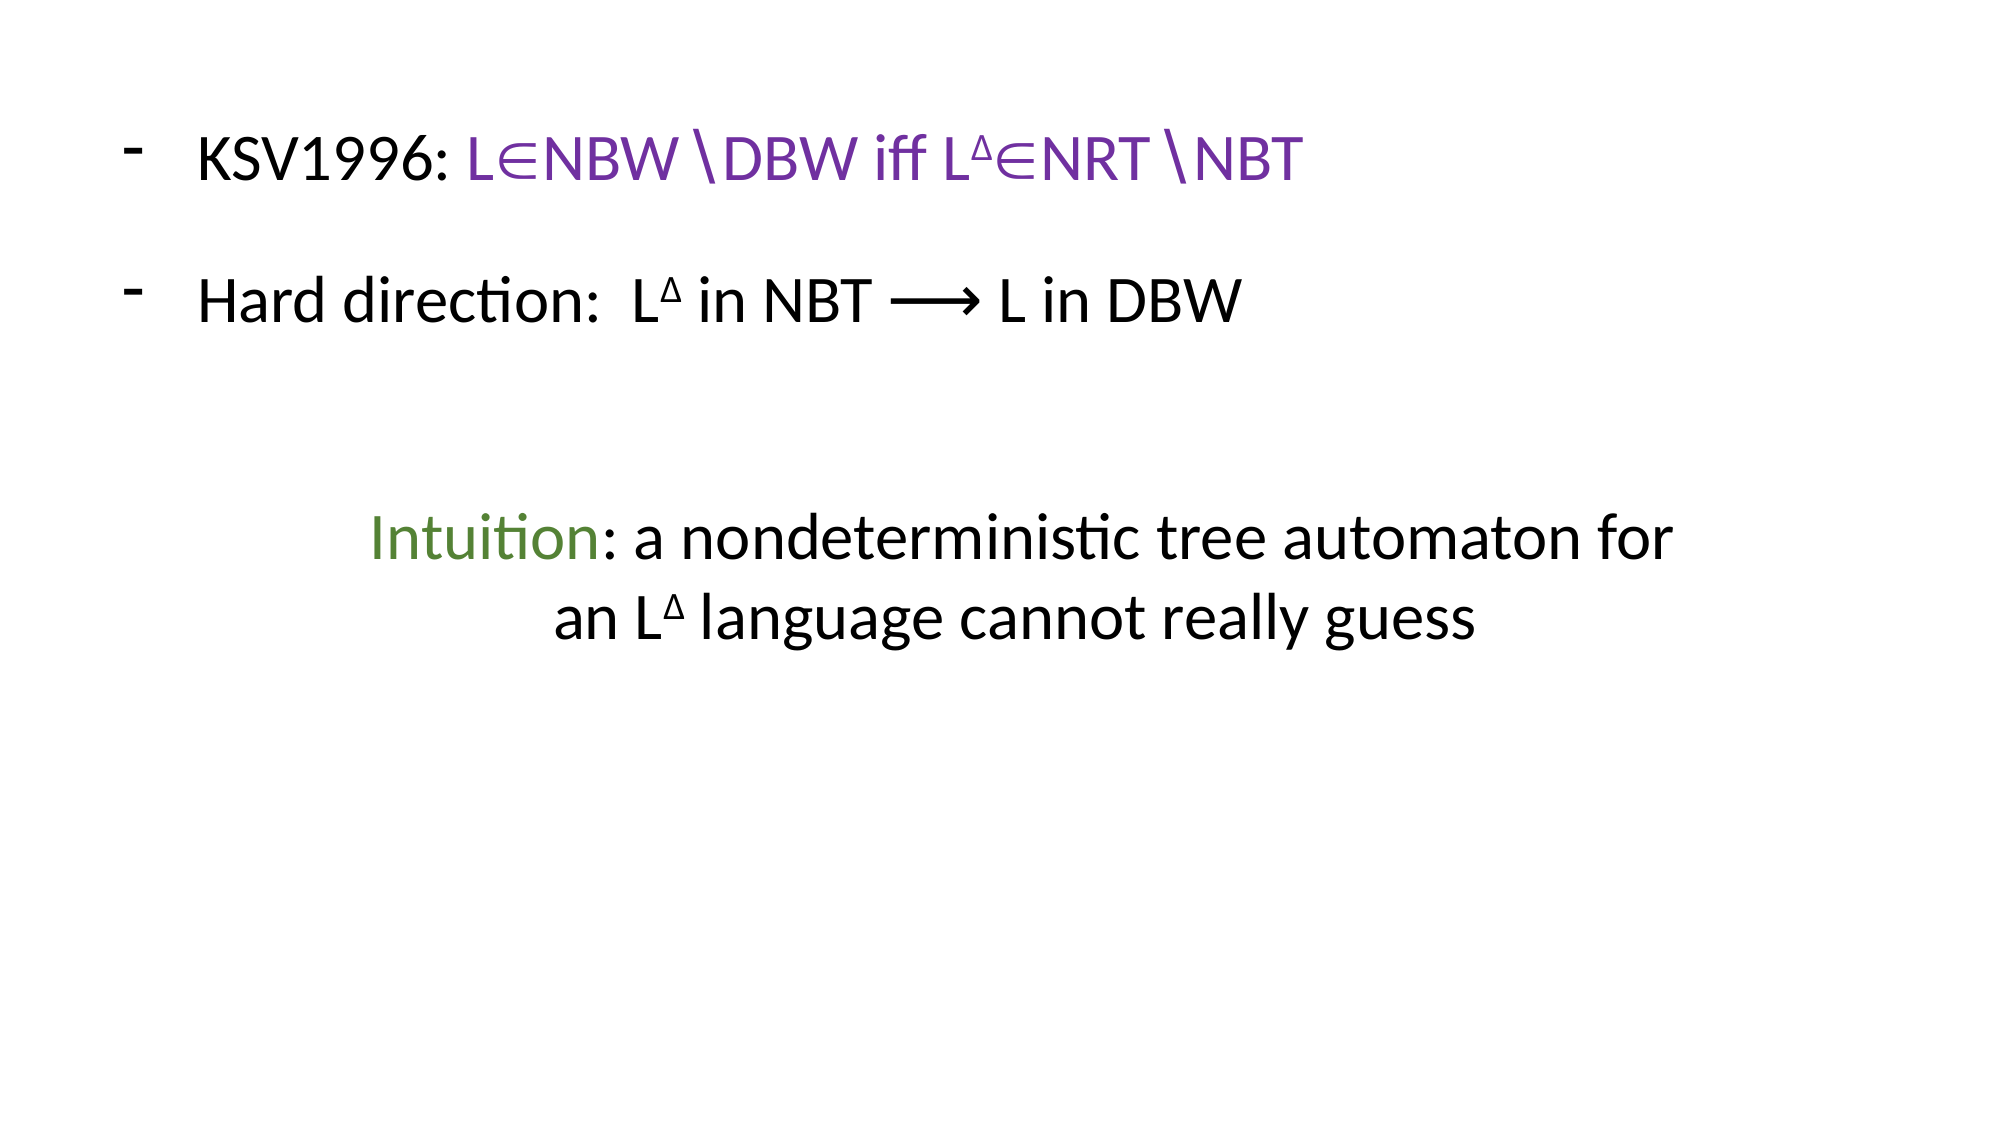

KSV1996: L∈NBW∖DBW iff L∆∈NRT∖NBT
Hard direction:  L∆ in NBT ⟶ L in DBW
Intuition: a nondeterministic tree automaton for an L∆ language cannot really guess